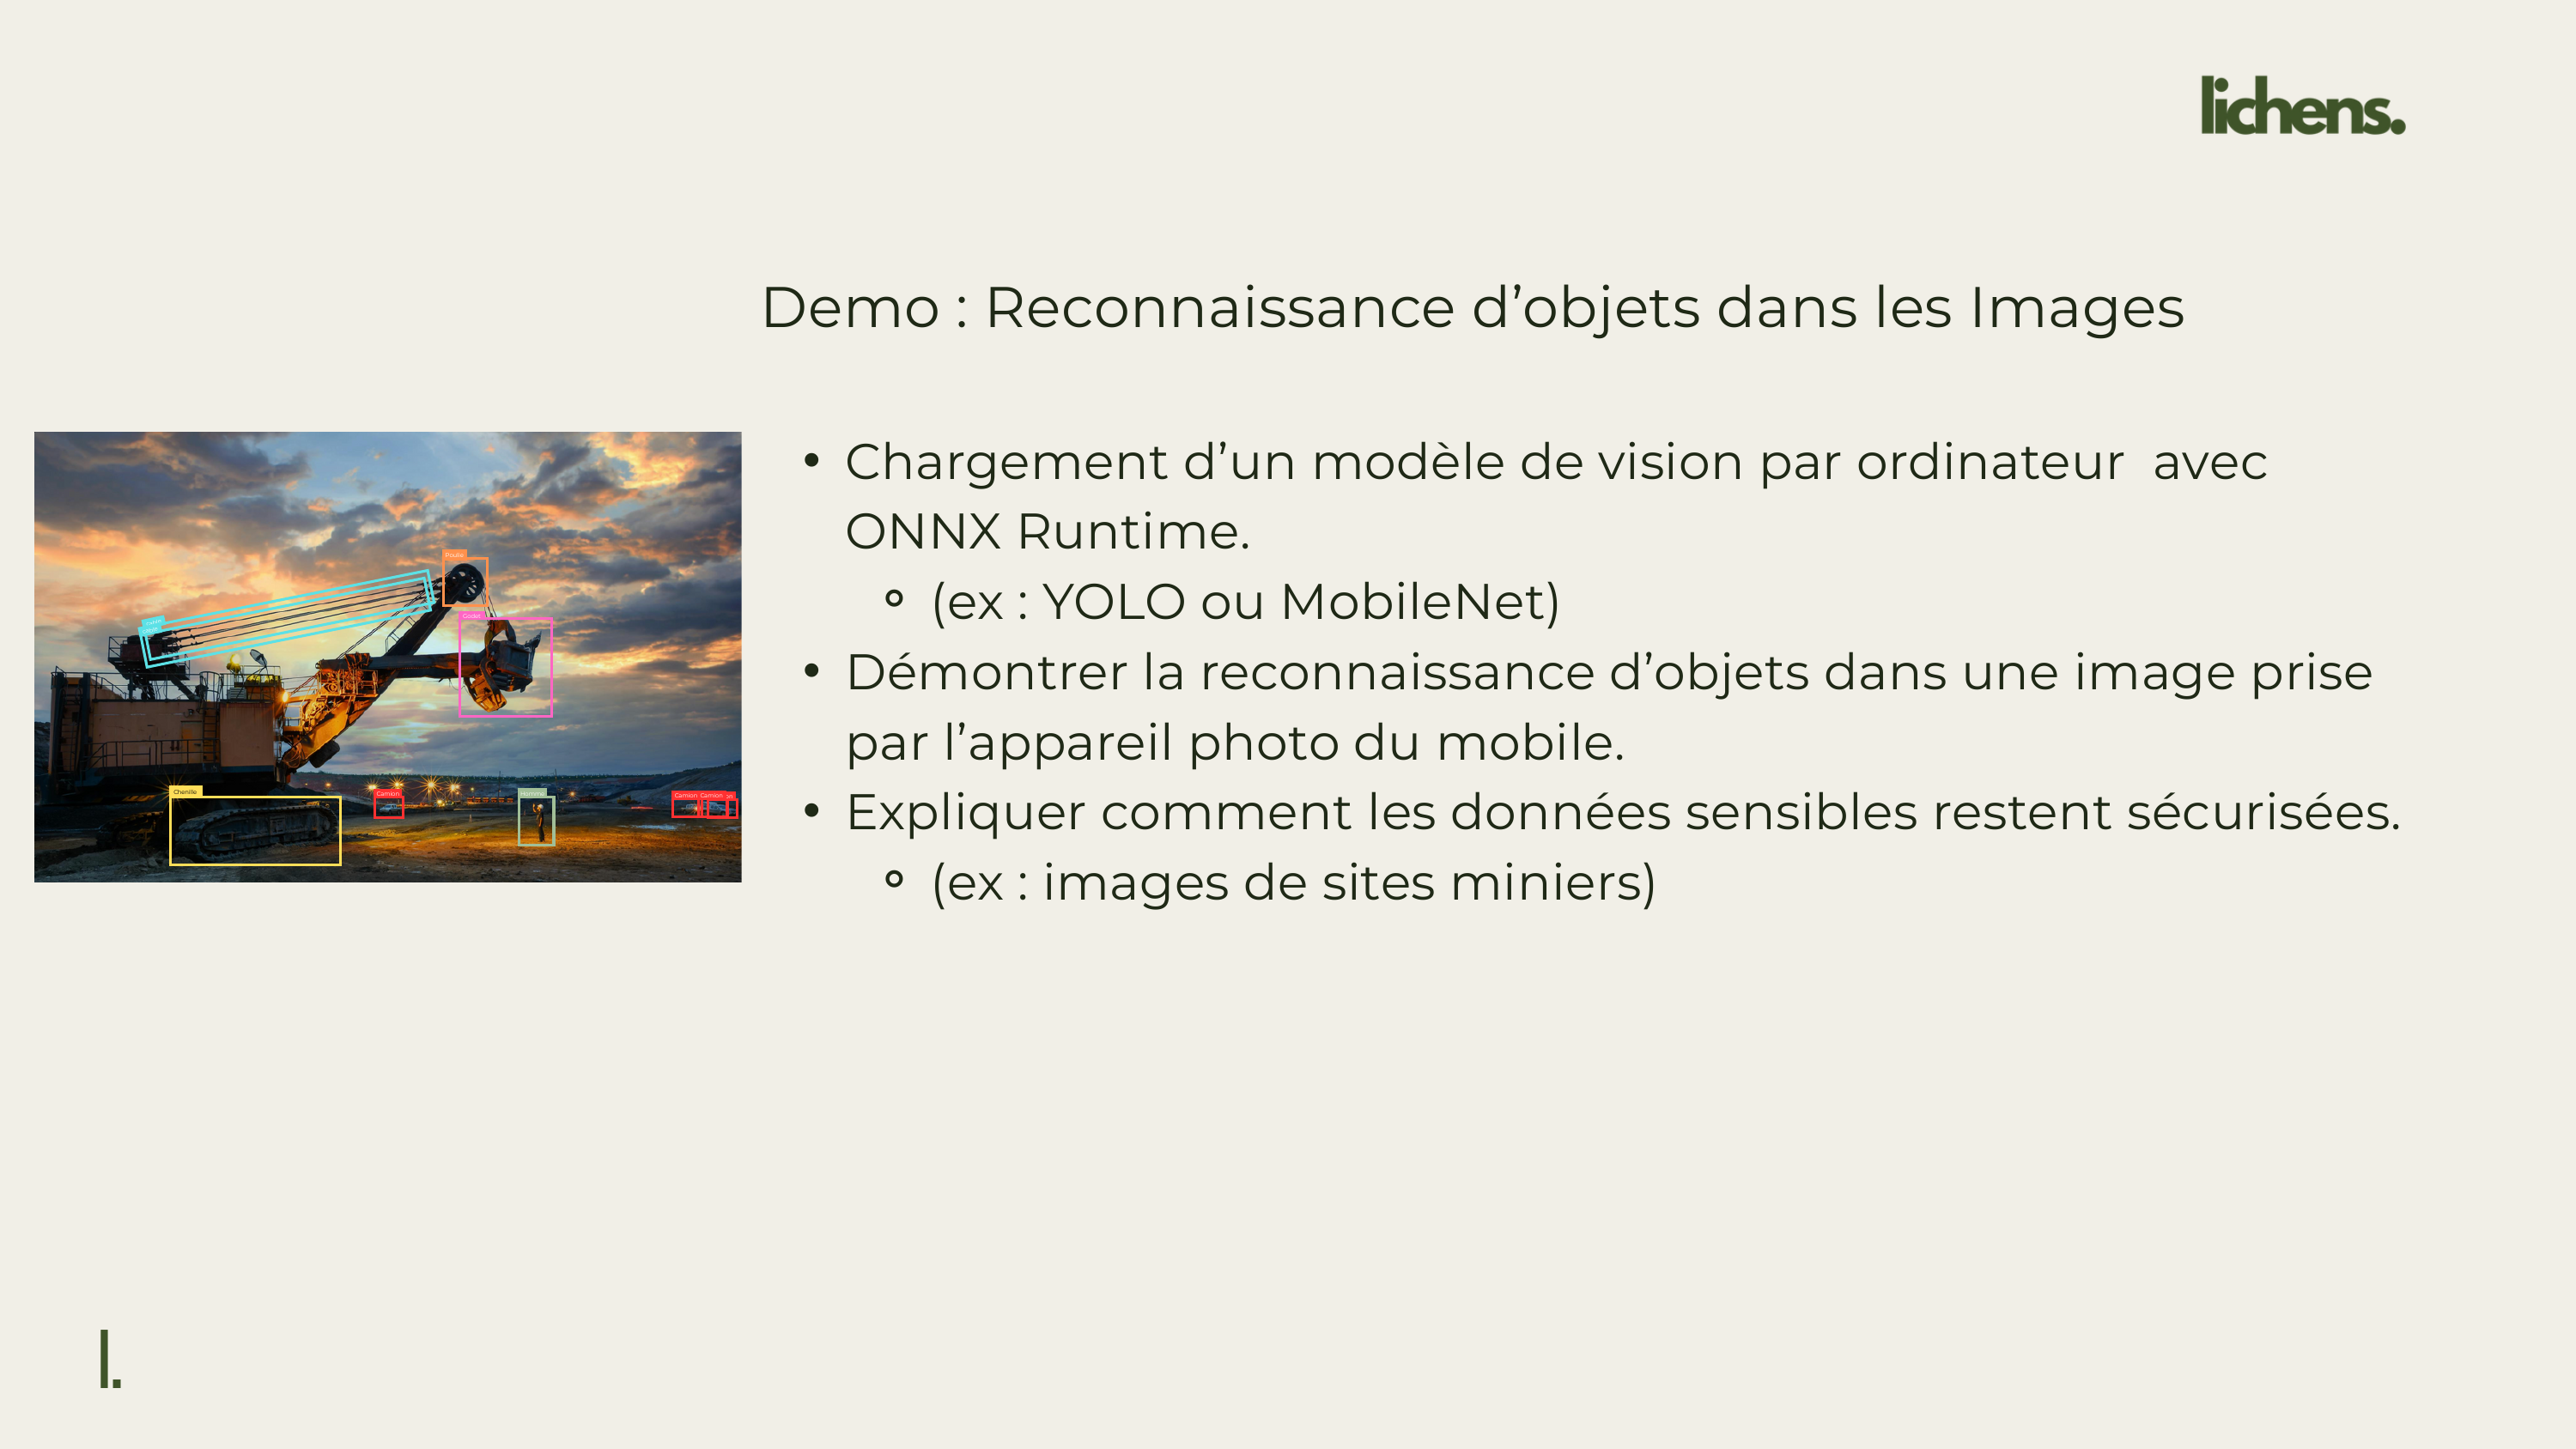

Demo : Reconnaissance d’objets dans les Images

Chargement d’un modèle de vision par ordinateur  avec ONNX Runtime.
(ex : YOLO ou MobileNet)
Démontrer la reconnaissance d’objets dans une image prise par l’appareil photo du mobile.
Expliquer comment les données sensibles restent sécurisées.
(ex : images de sites miniers)

Poulie

Godet

cable

cable

Chenille
Camion
Homme

Camion
Camion
Camion

l.